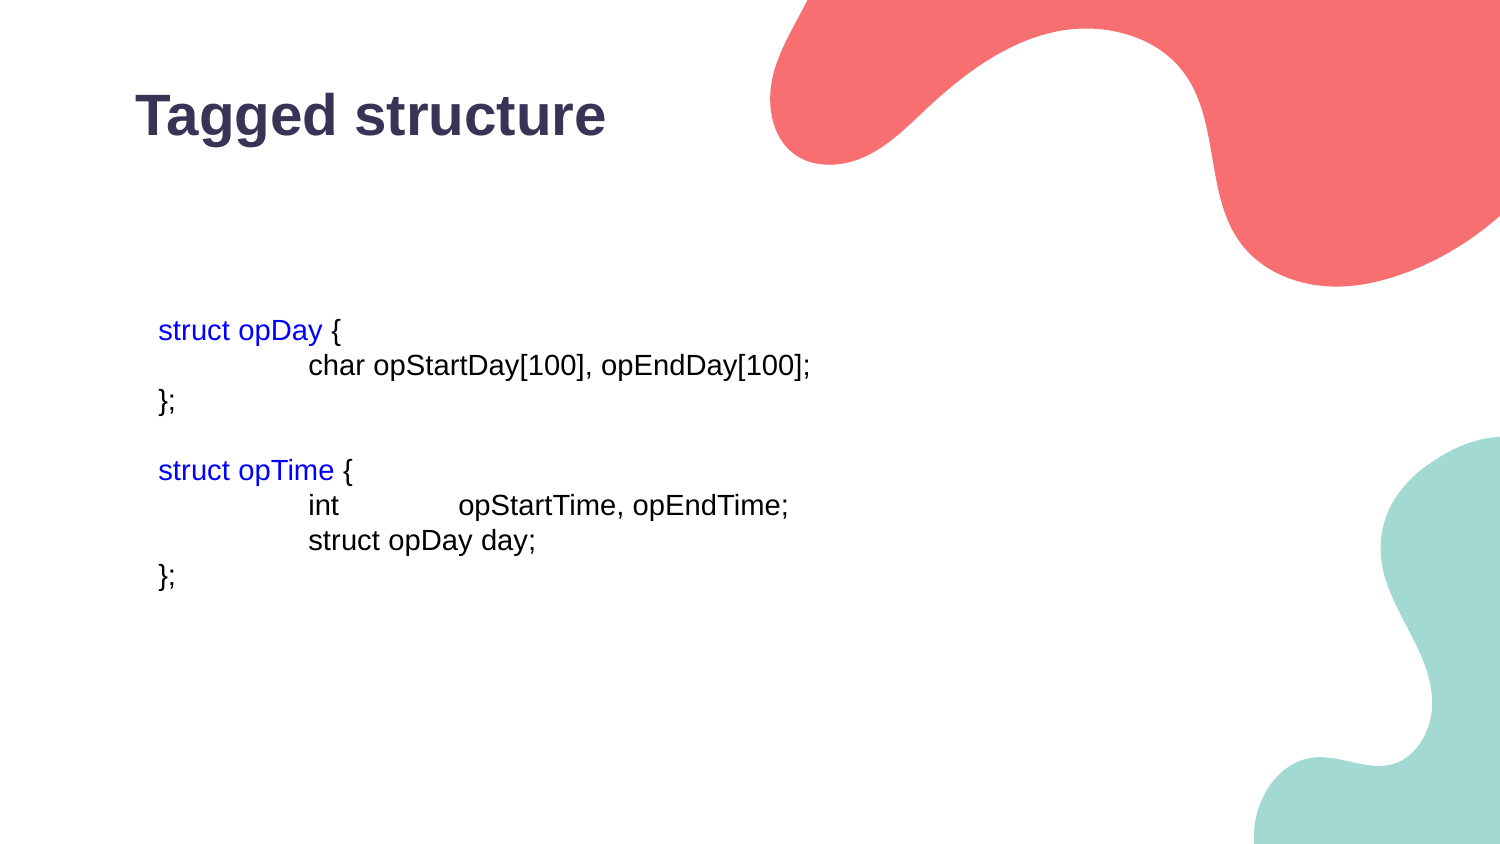

# Tagged structure
struct opDay {
	char opStartDay[100], opEndDay[100];
};

struct opTime {
	int	opStartTime, opEndTime;
	struct opDay day;
};